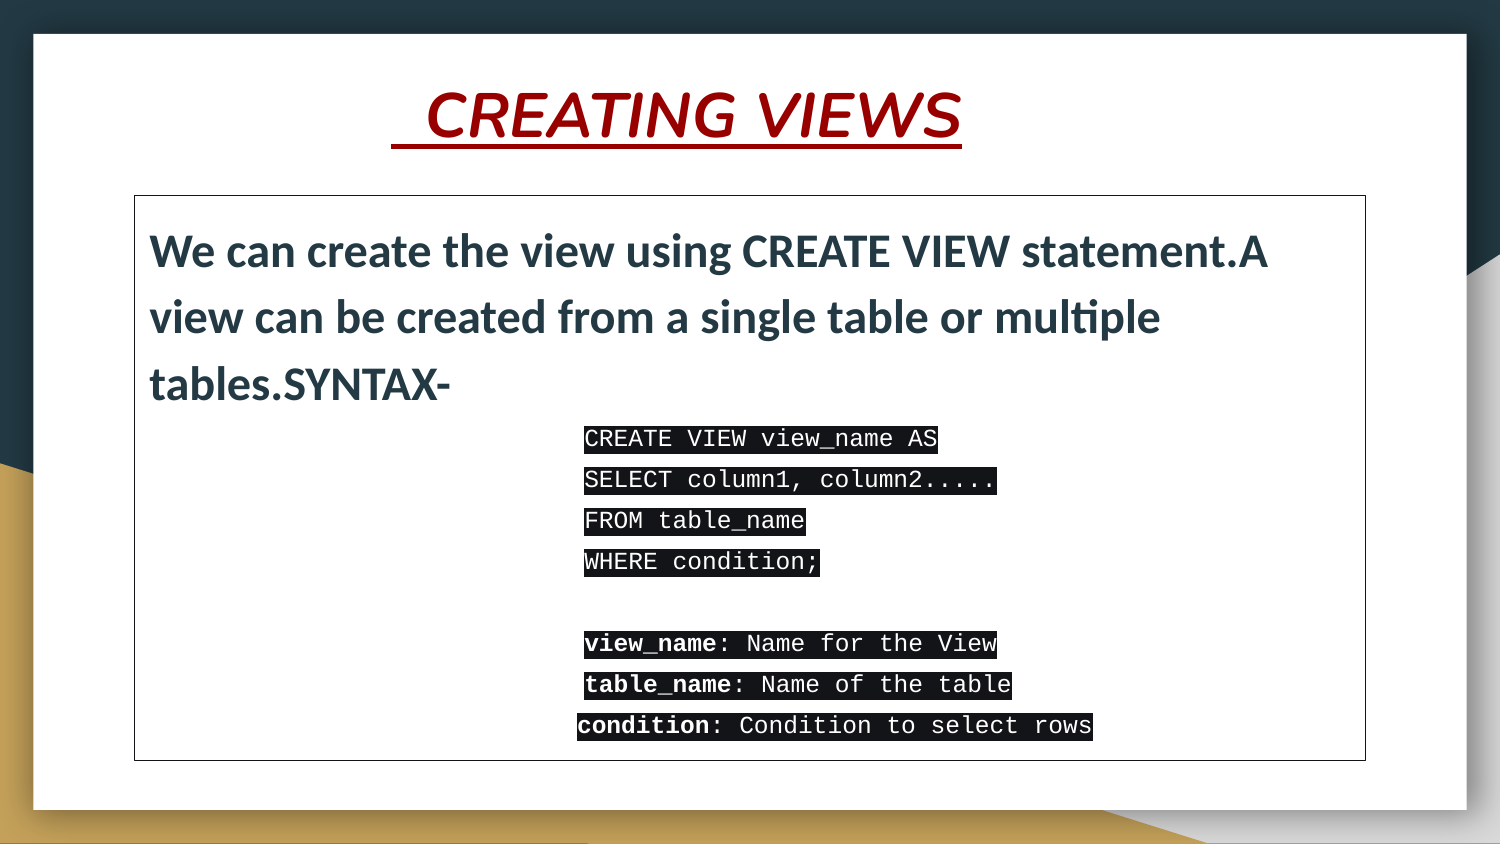

# CREATING VIEWS
We can create the view using CREATE VIEW statement.A view can be created from a single table or multiple tables.SYNTAX-
CREATE VIEW view_name AS
SELECT column1, column2.....
FROM table_name
WHERE condition;

view_name: Name for the View
table_name: Name of the table
                             condition: Condition to select rows